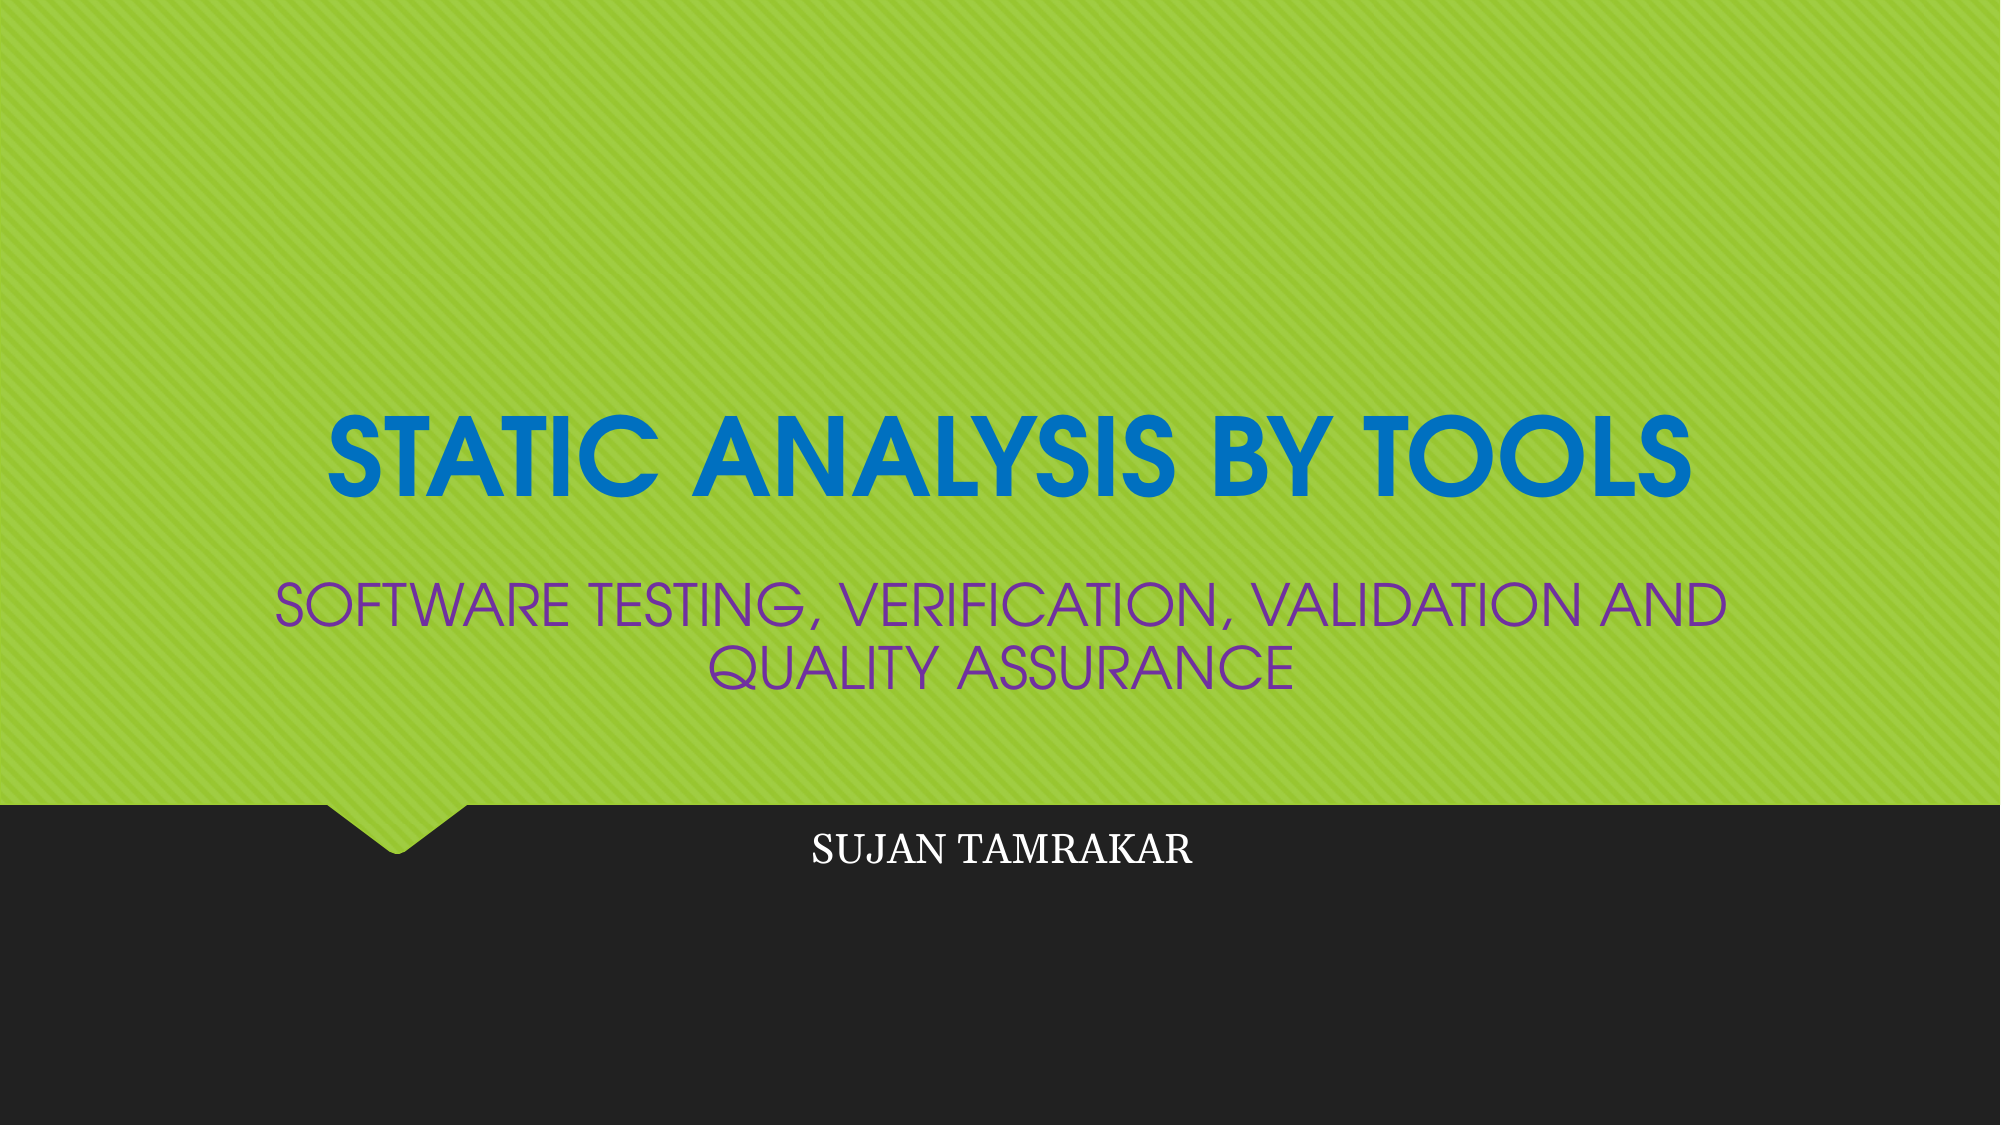

STATIC ANALYSIS BY TOOLS
SOFTWARE TESTING, VERIFICATION, VALIDATION AND QUALITY ASSURANCE

Sujan Tamrakar